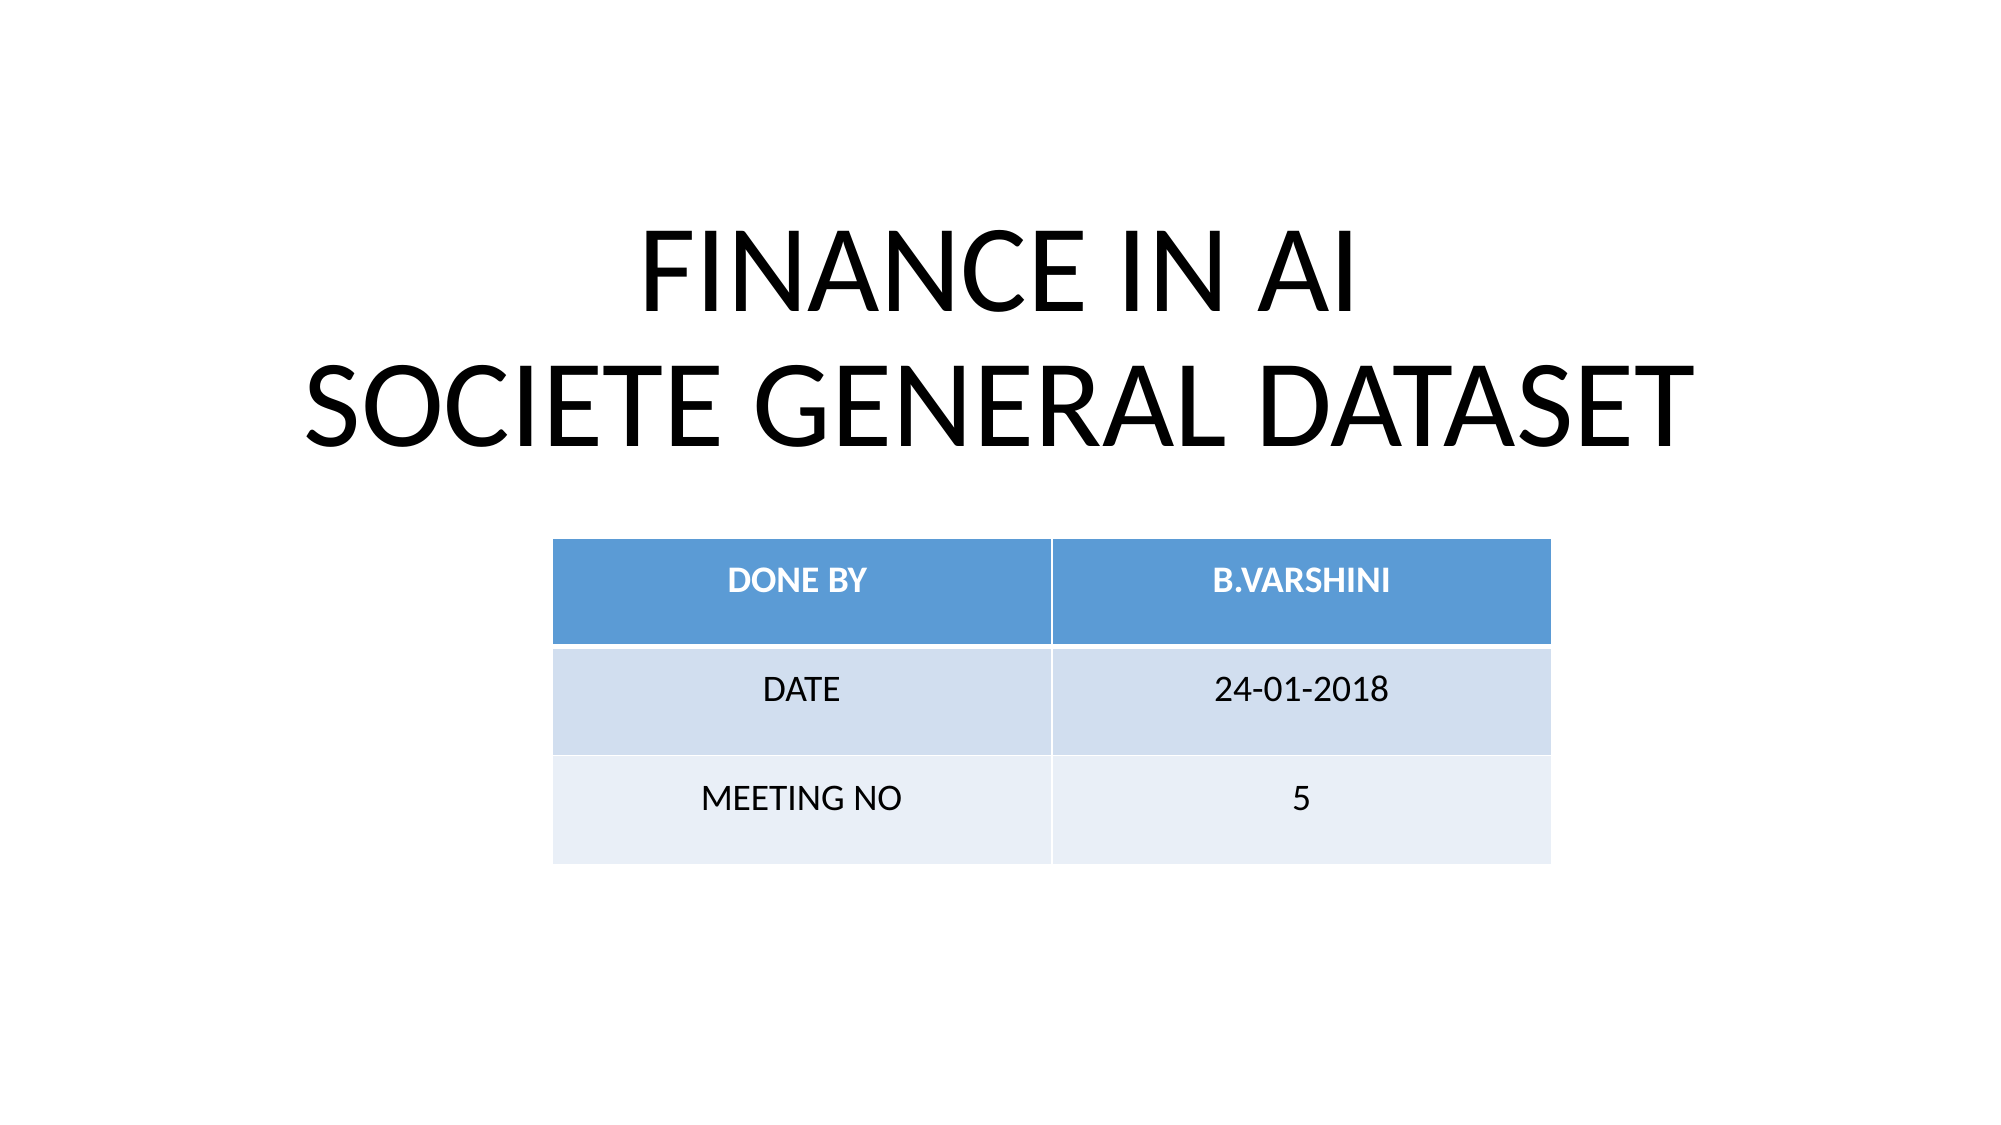

# FINANCE IN AI SOCIETE GENERAL DATASET
| DONE BY | B.VARSHINI |
| --- | --- |
| DATE | 24-01-2018 |
| MEETING NO | 5 |